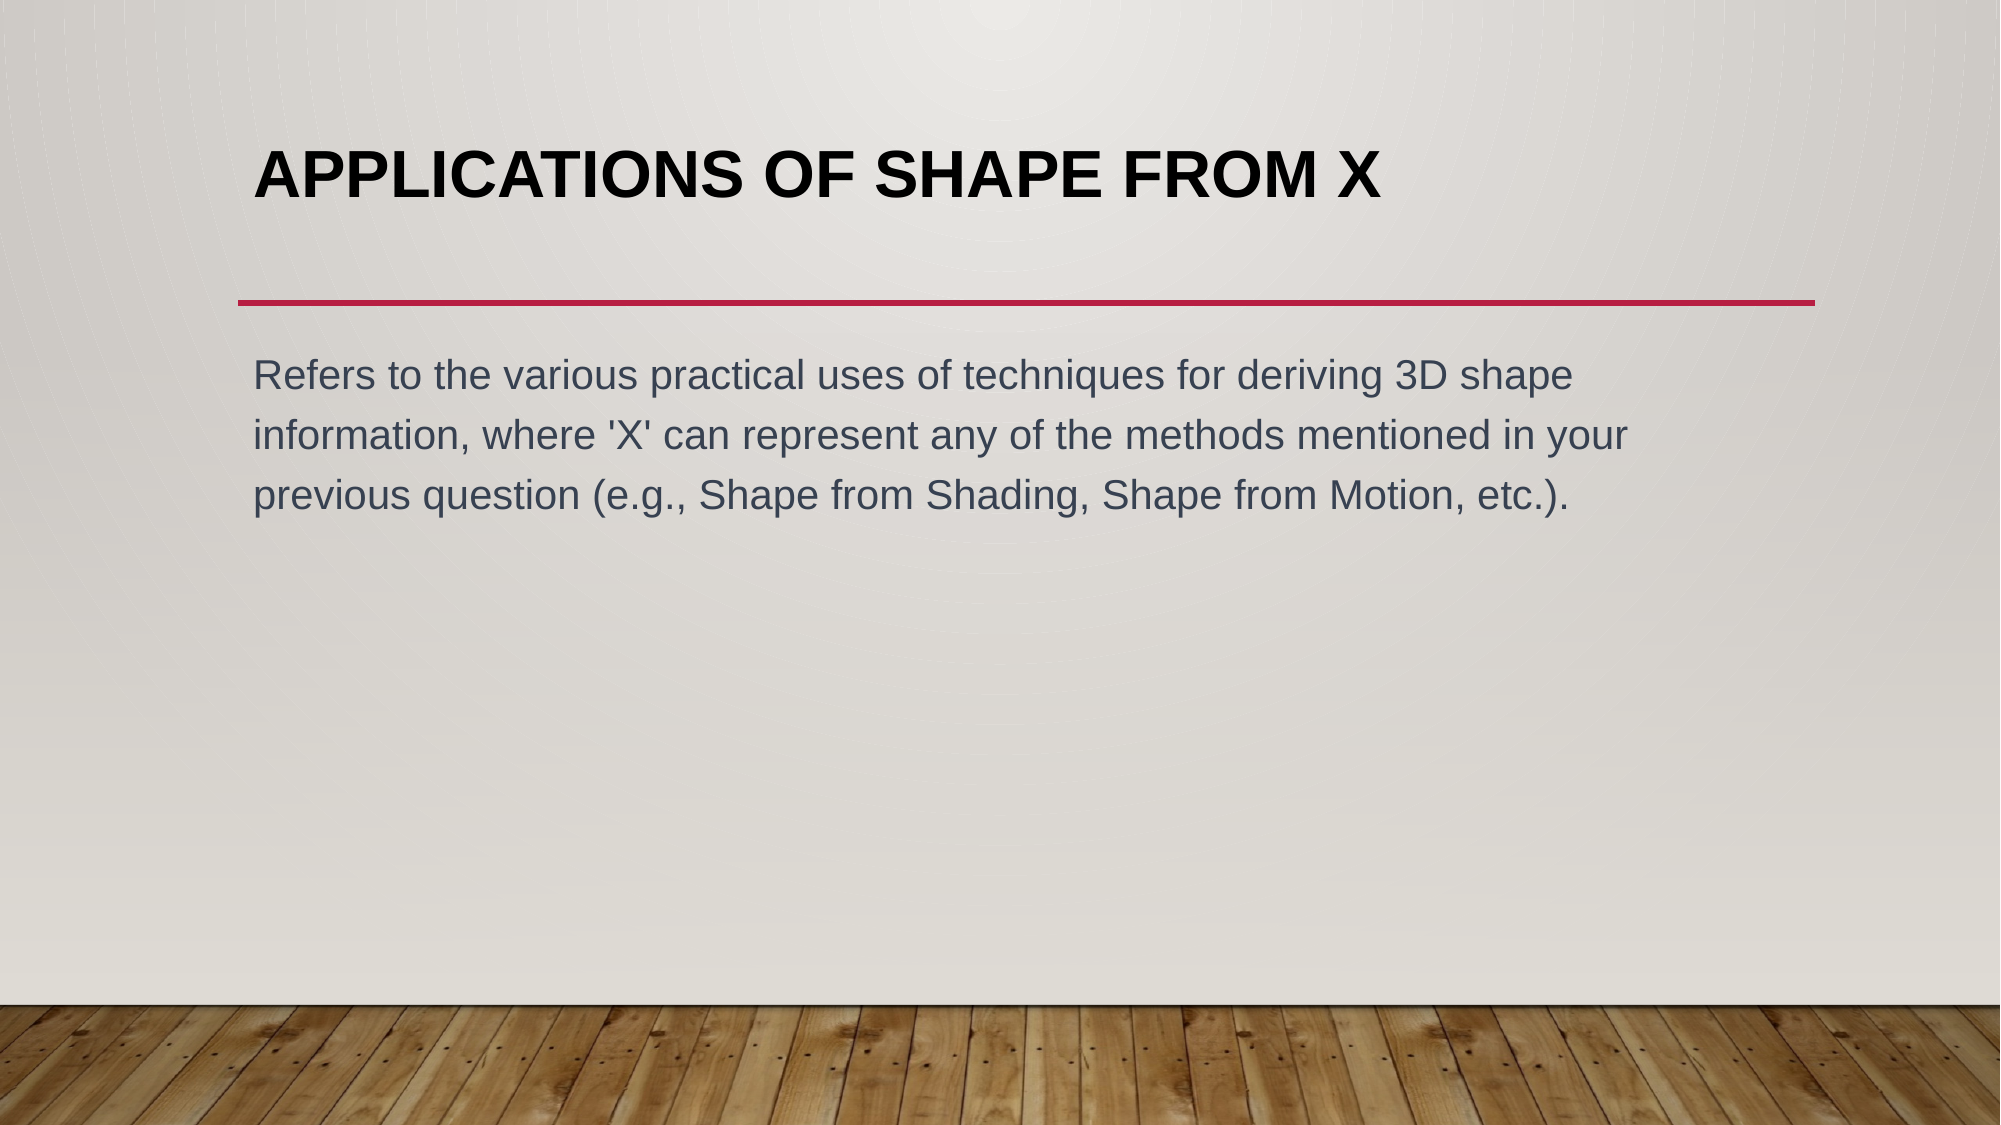

# Applications of Shape from X
Refers to the various practical uses of techniques for deriving 3D shape information, where 'X' can represent any of the methods mentioned in your previous question (e.g., Shape from Shading, Shape from Motion, etc.).